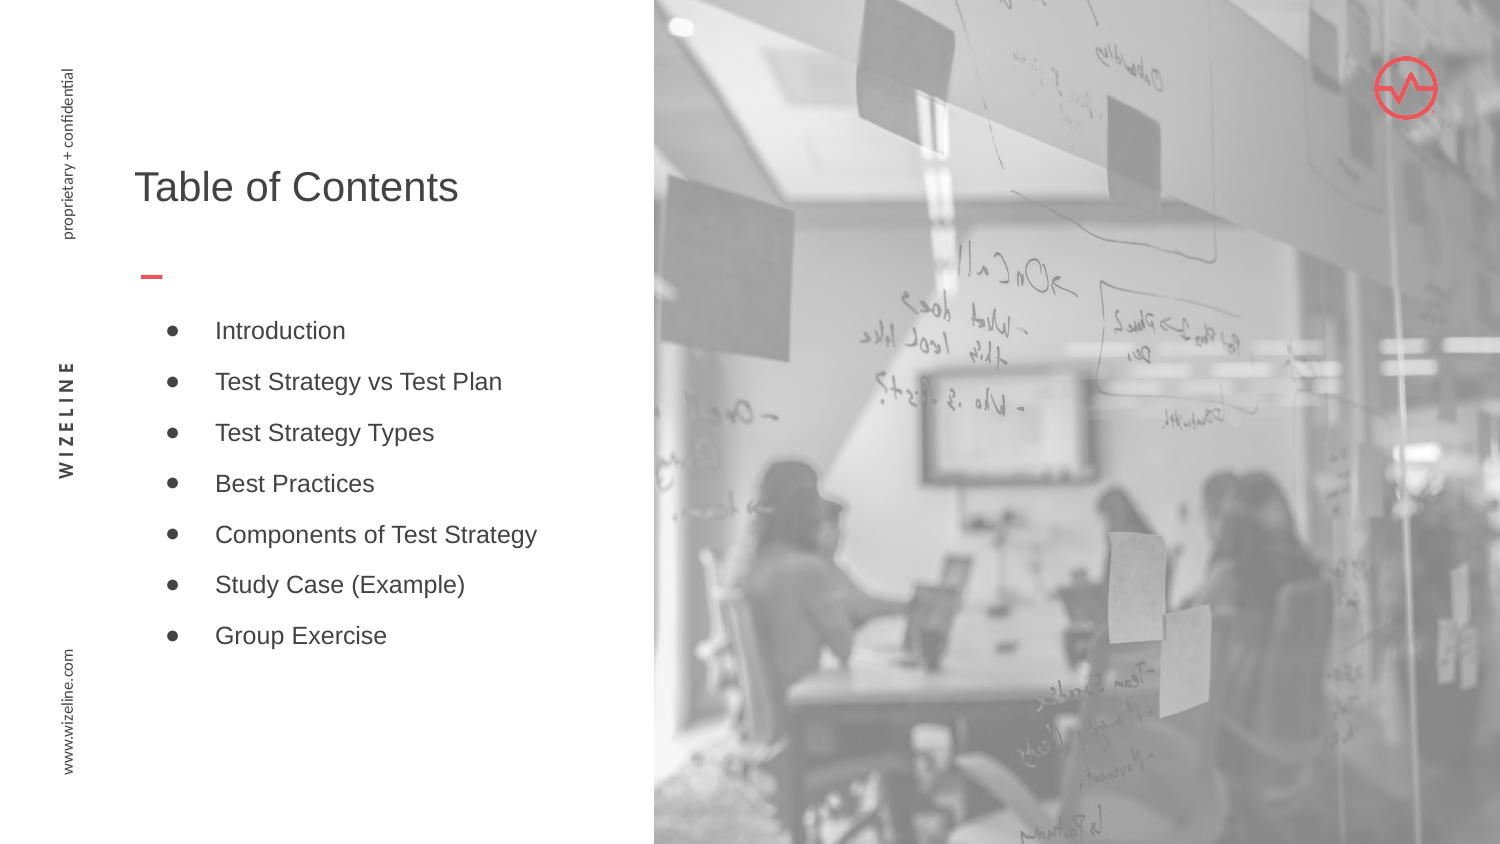

# Table of Contents

Introduction
Test Strategy vs Test Plan
Test Strategy Types
Best Practices
Components of Test Strategy
Study Case (Example)
Group Exercise